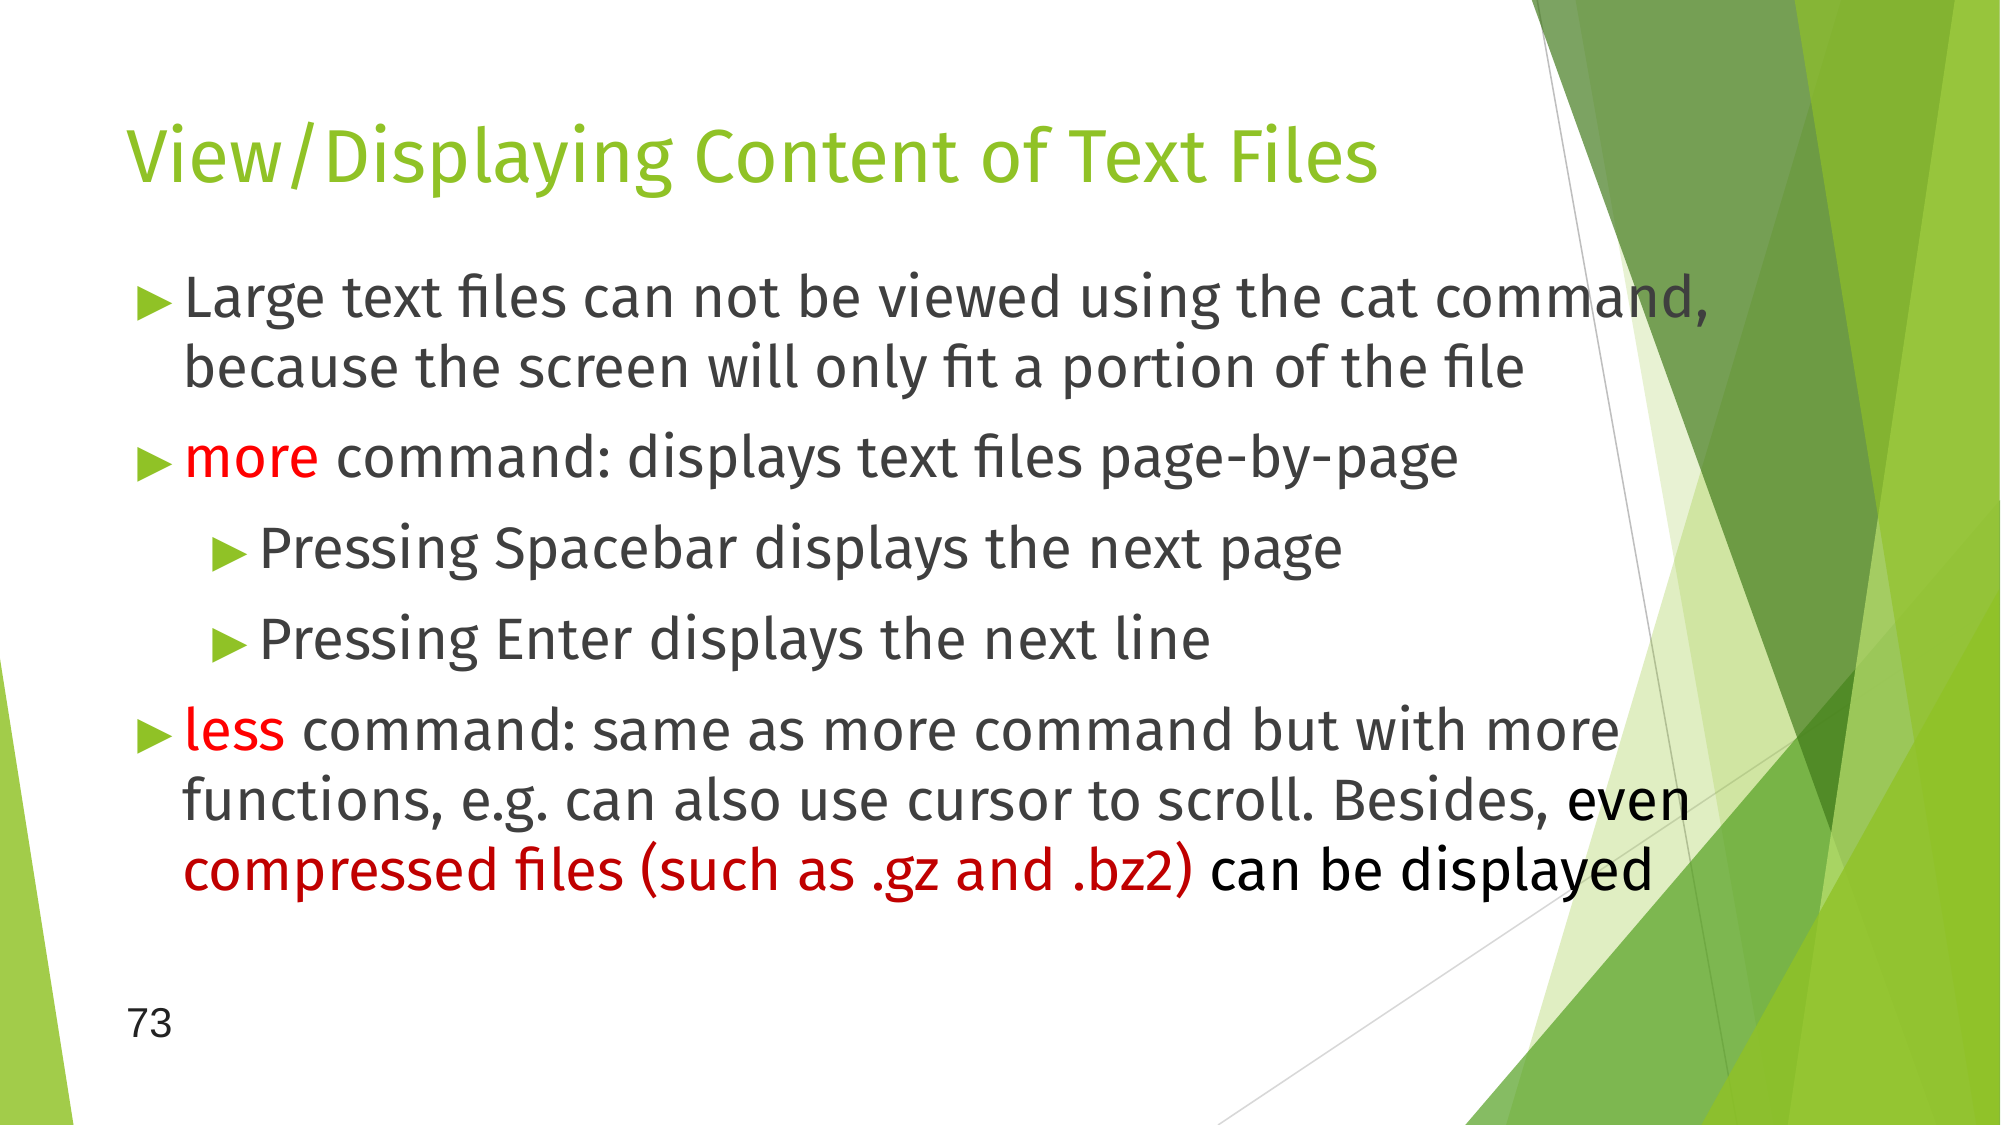

# View/Displaying Content of Text Files
Large text files can not be viewed using the cat command, because the screen will only fit a portion of the file
more command: displays text files page-by-page
Pressing Spacebar displays the next page
Pressing Enter displays the next line
less command: same as more command but with more functions, e.g. can also use cursor to scroll. Besides, even compressed files (such as .gz and .bz2) can be displayed

73